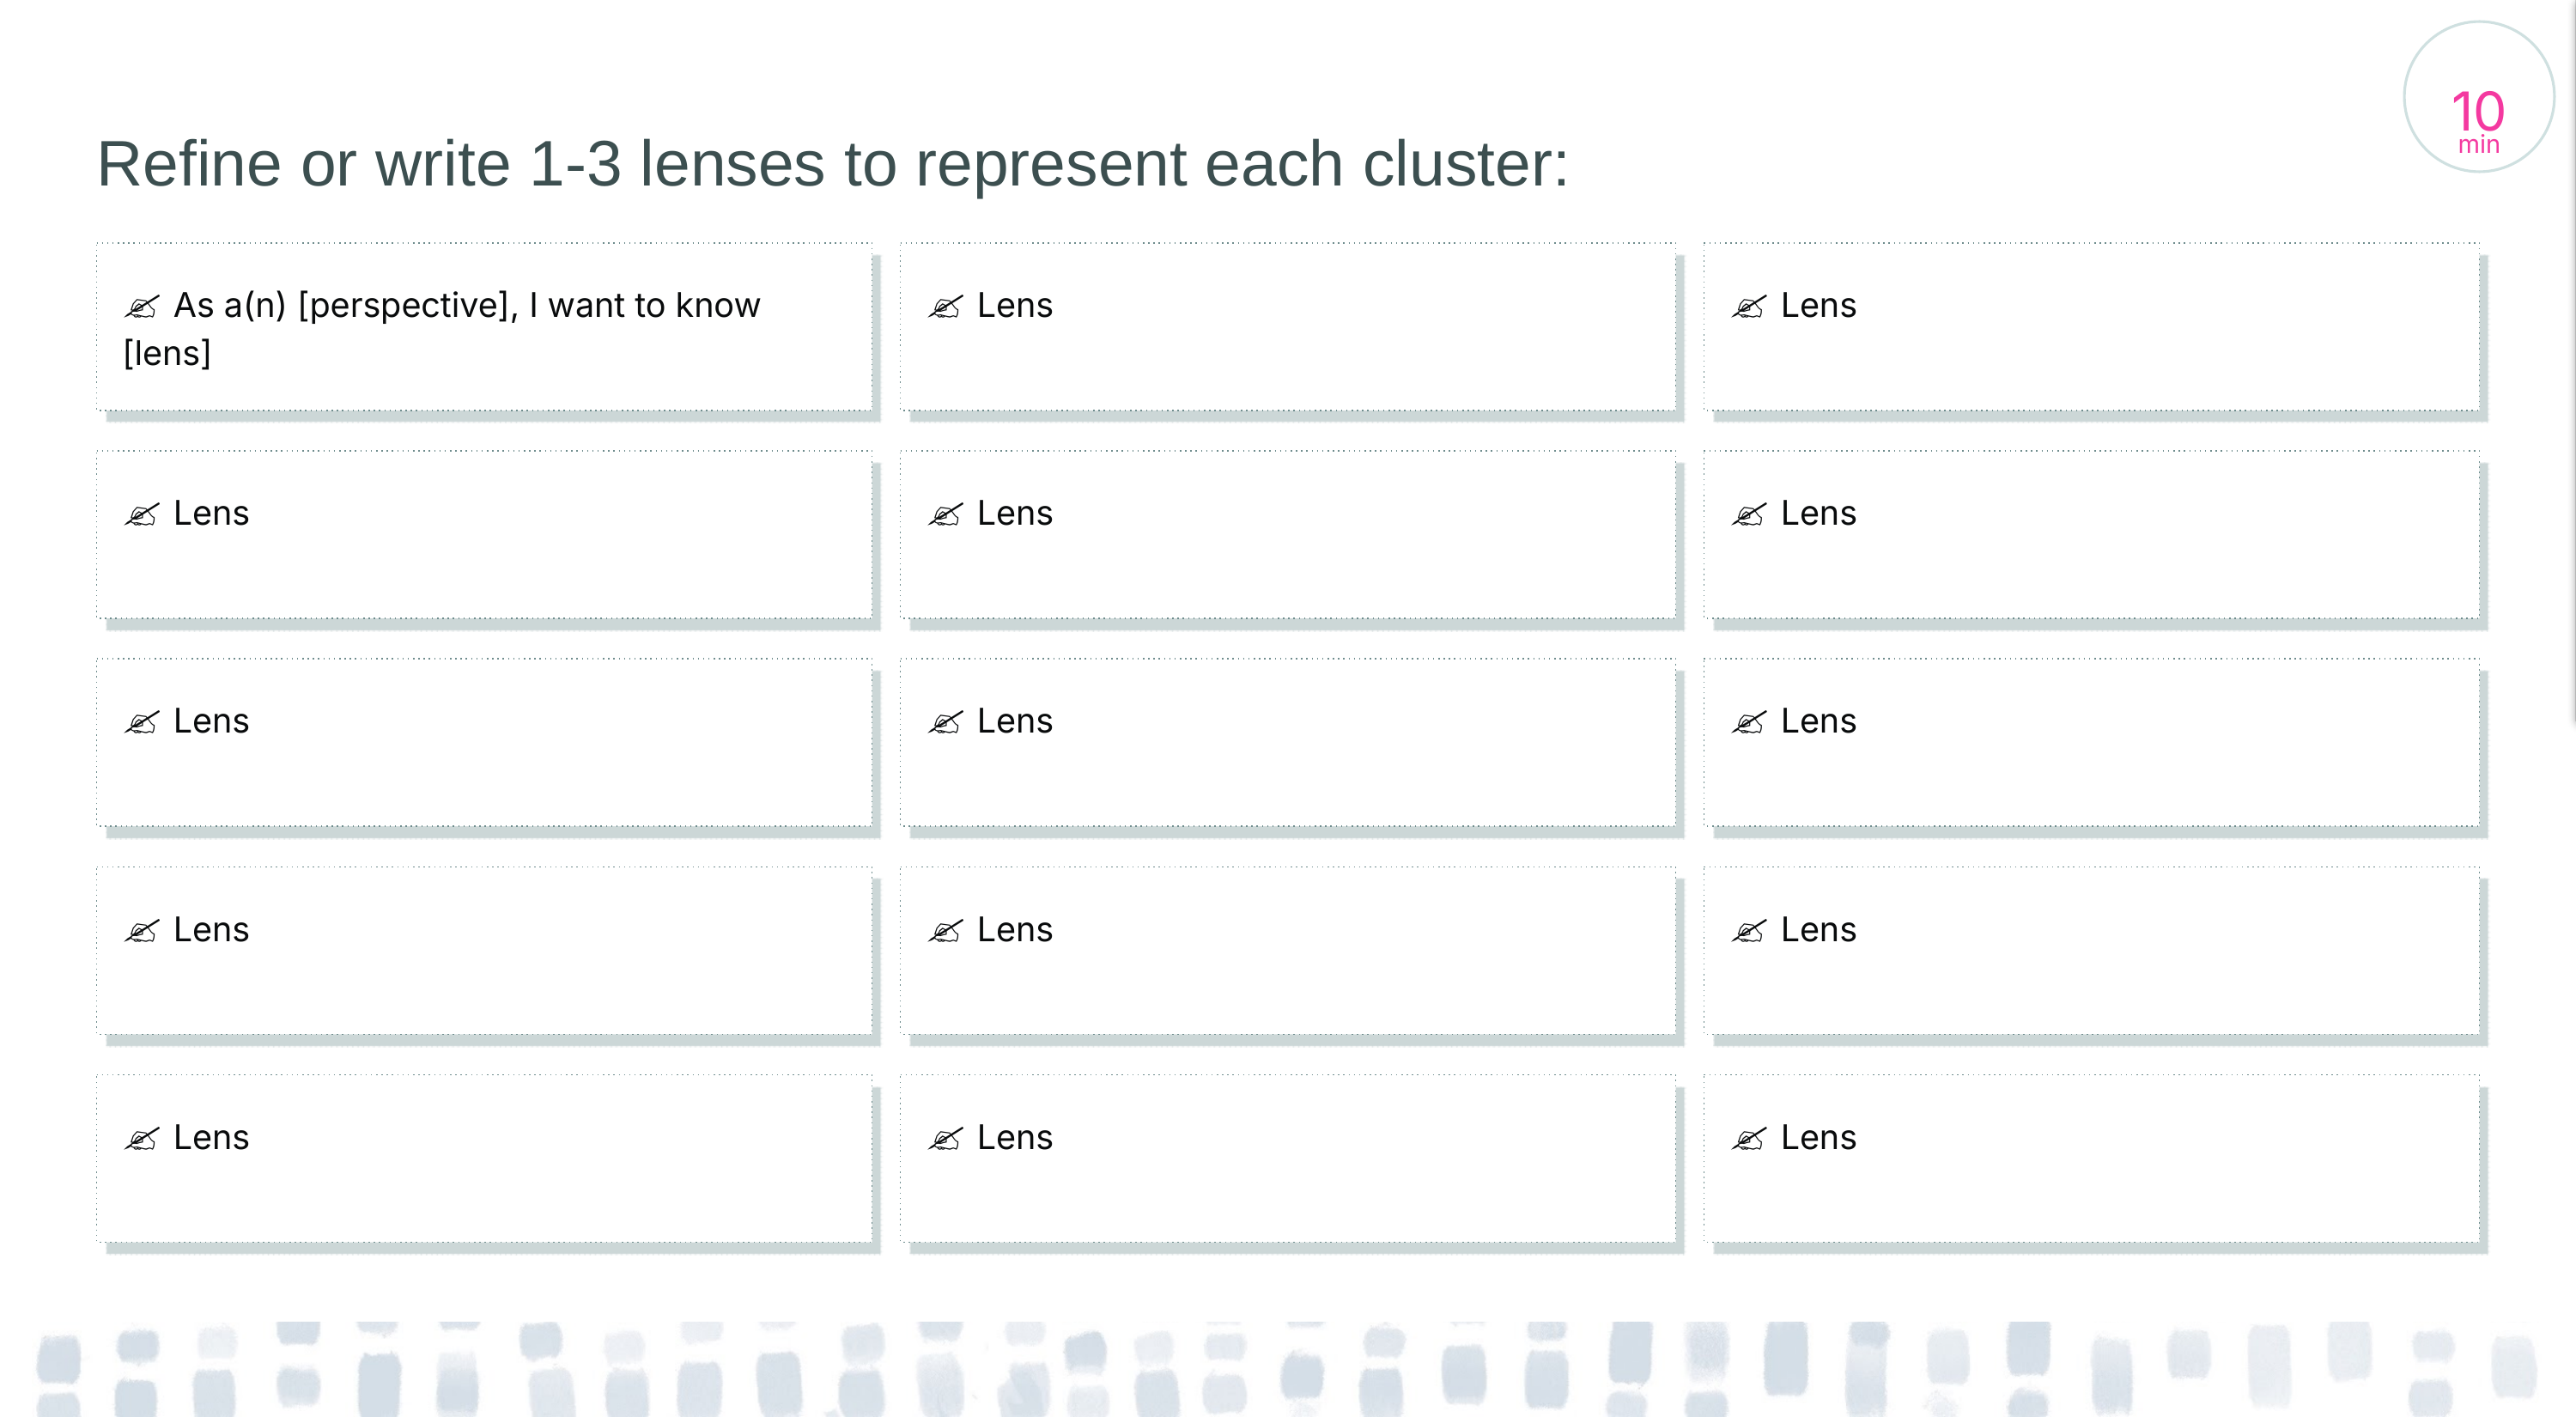

Facilitator’s note

As a group, write 1-3 lenses that represent each cluster for the most important agents. These are the final lenses that we will measure in the future.

_Delete this note once you’re done with it.

10
min
# Refine or write 1-3 lenses to represent each cluster:
✍️ As a(n) [perspective], I want to know [lens]
✍️ Lens
✍️ Lens
✍️ Lens
✍️ Lens
✍️ Lens
✍️ Lens
✍️ Lens
✍️ Lens
✍️ Lens
✍️ Lens
✍️ Lens
✍️ Lens
✍️ Lens
✍️ Lens